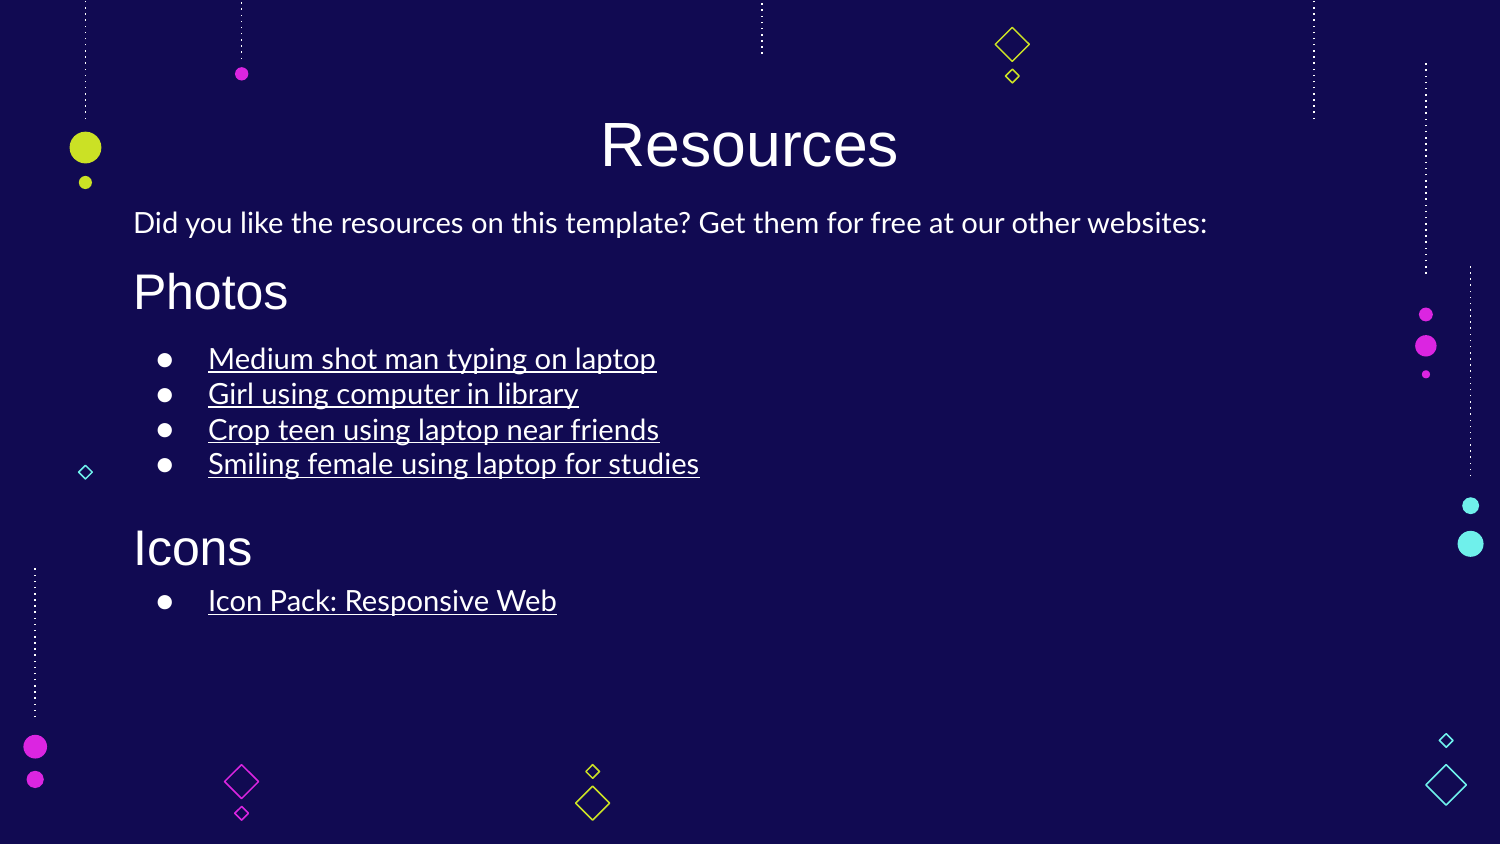

# Resources
Did you like the resources on this template? Get them for free at our other websites:
Photos
Medium shot man typing on laptop
Girl using computer in library
Crop teen using laptop near friends
Smiling female using laptop for studies

Icons
Icon Pack: Responsive Web